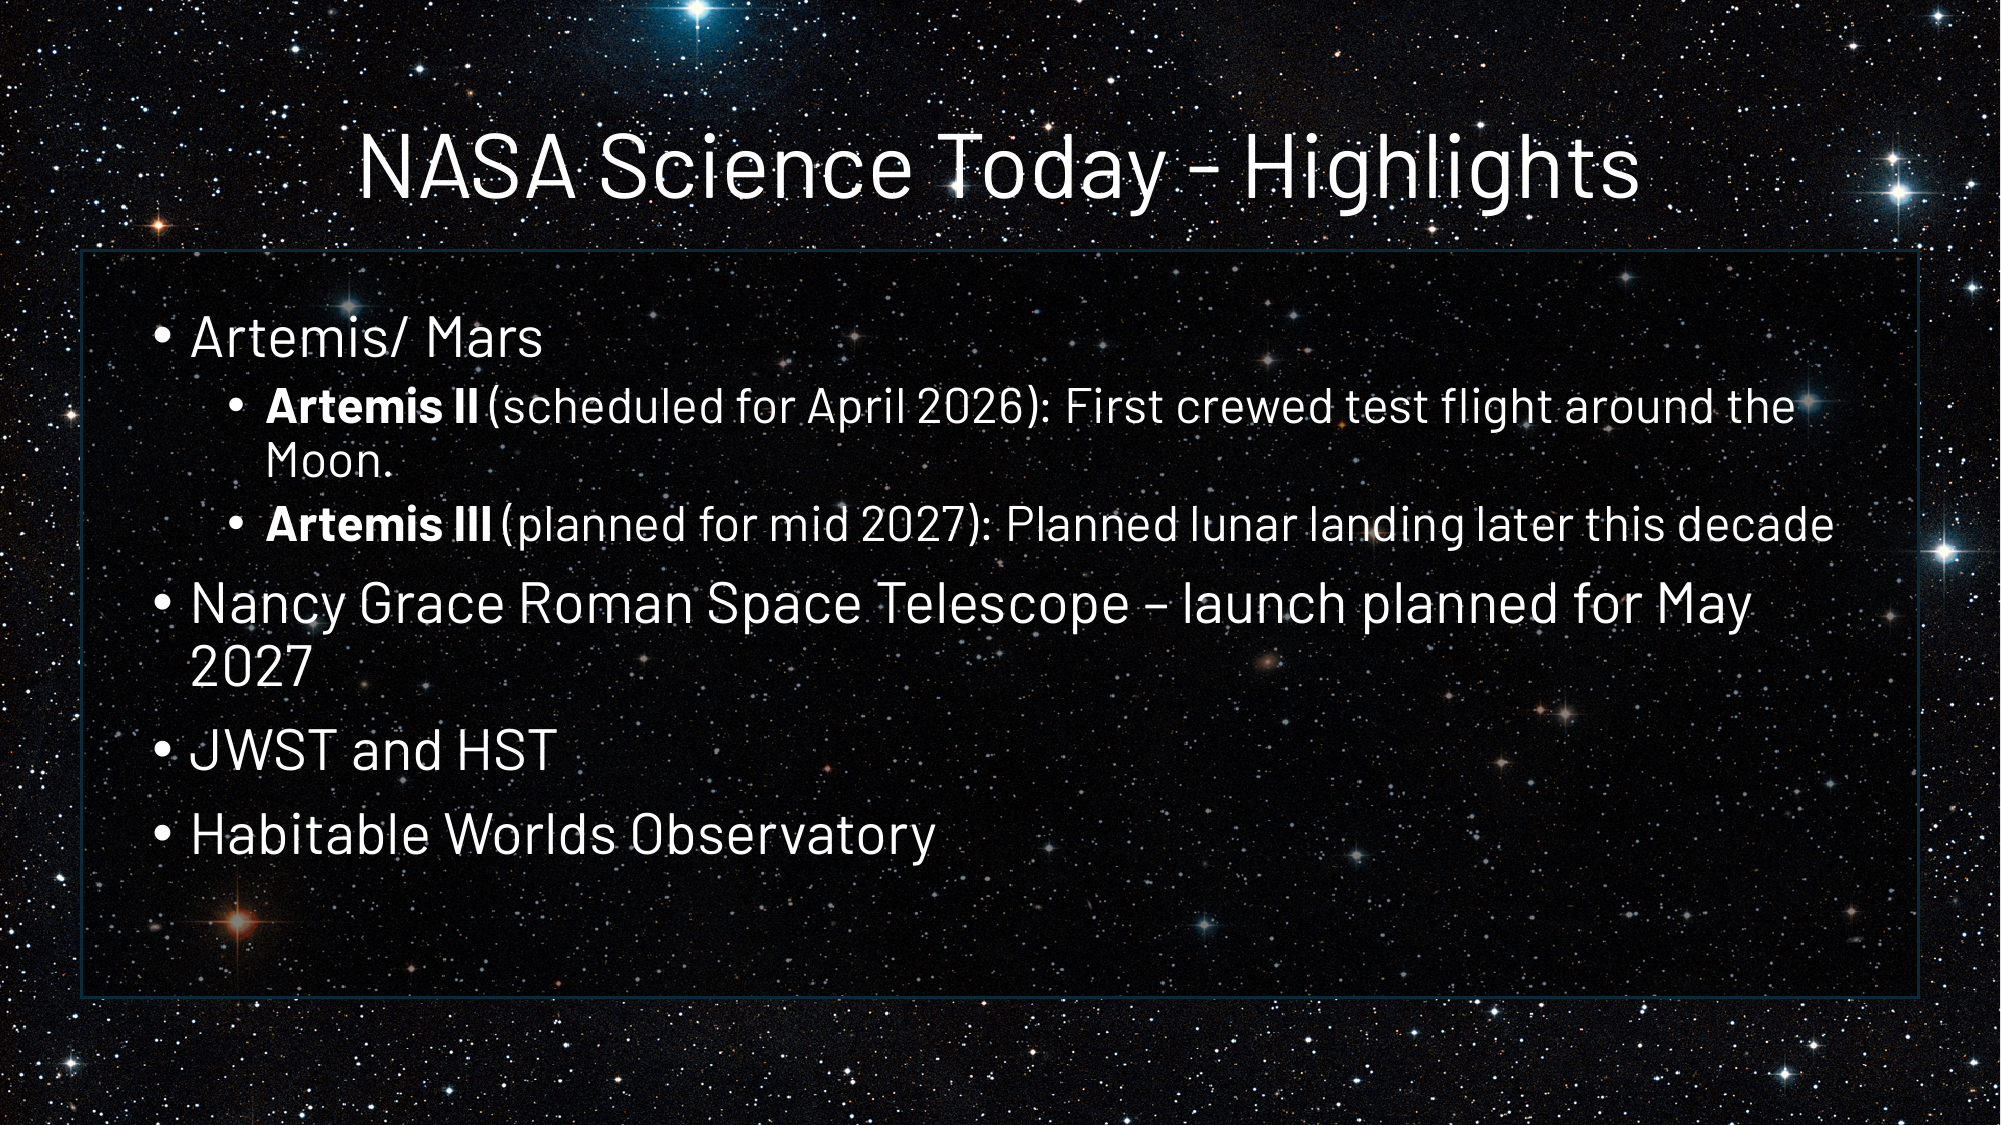

# NASA Science Today - Highlights

Artemis/ Mars
Artemis II (scheduled for April 2026): First crewed test flight around the Moon.
Artemis III (planned for mid 2027): Planned lunar landing later this decade
Nancy Grace Roman Space Telescope – launch planned for May 2027
JWST and HST
Habitable Worlds Observatory